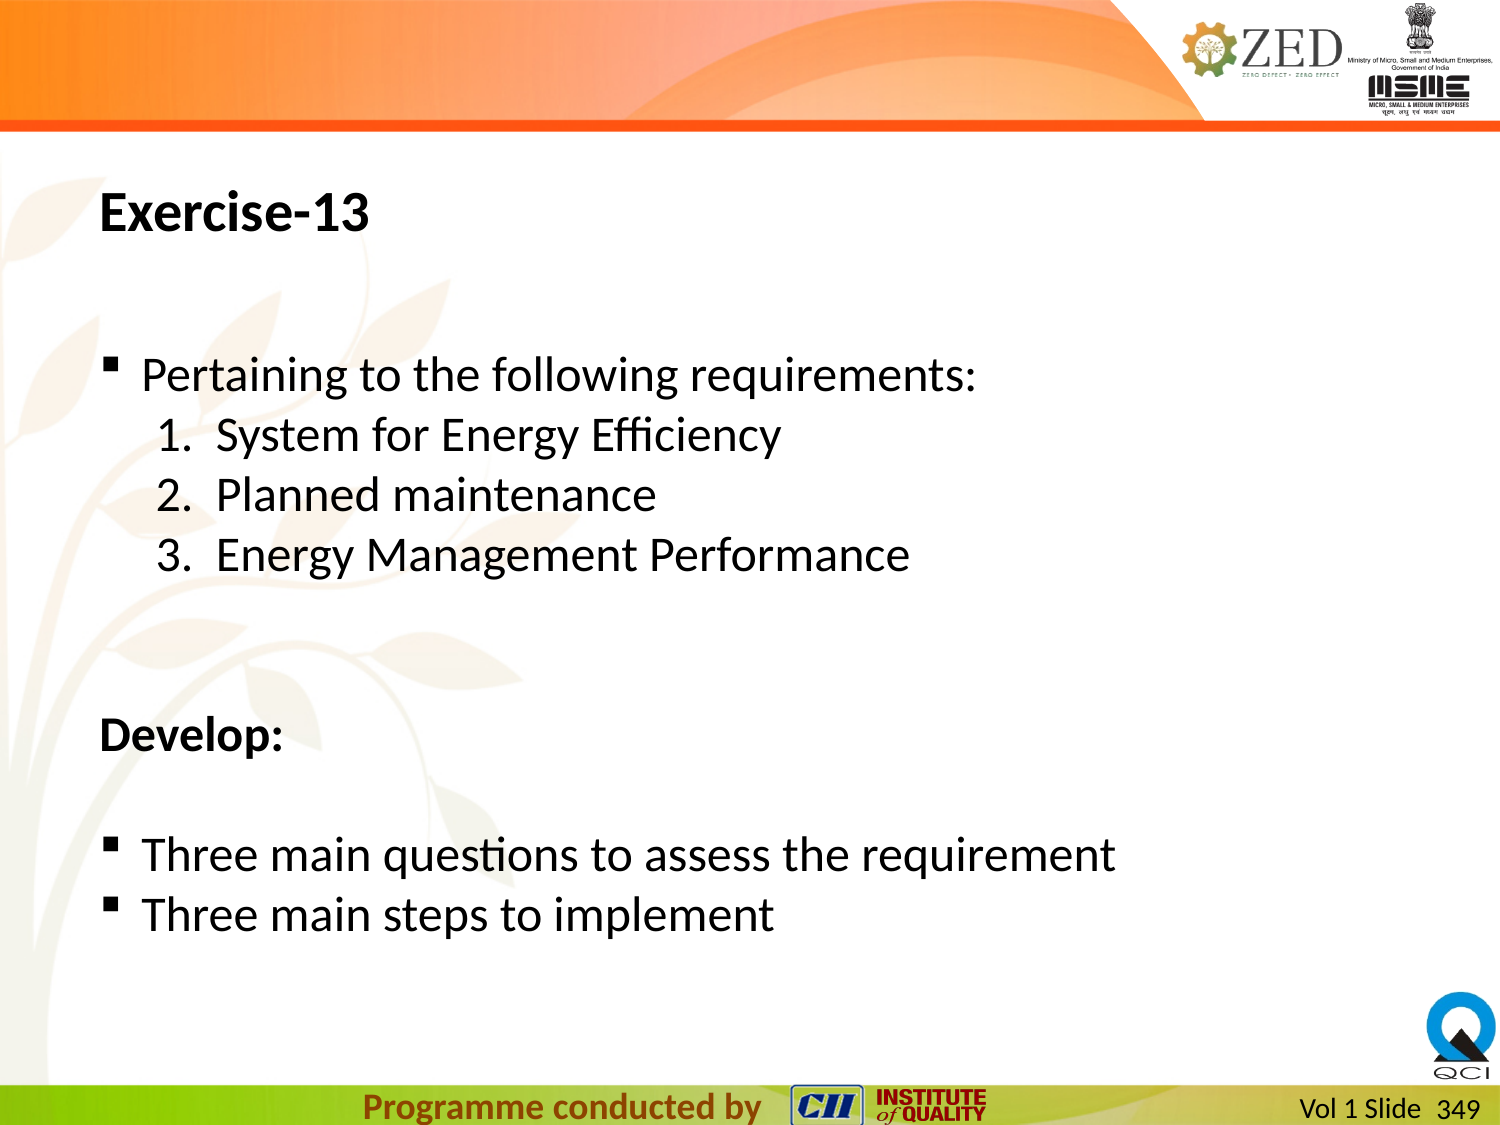

# Exercise-13
Pertaining to the following requirements:
     1.  System for Energy Efficiency
     2.  Planned maintenance
     3.  Energy Management Performance

Develop:

Three main questions to assess the requirement
Three main steps to implement